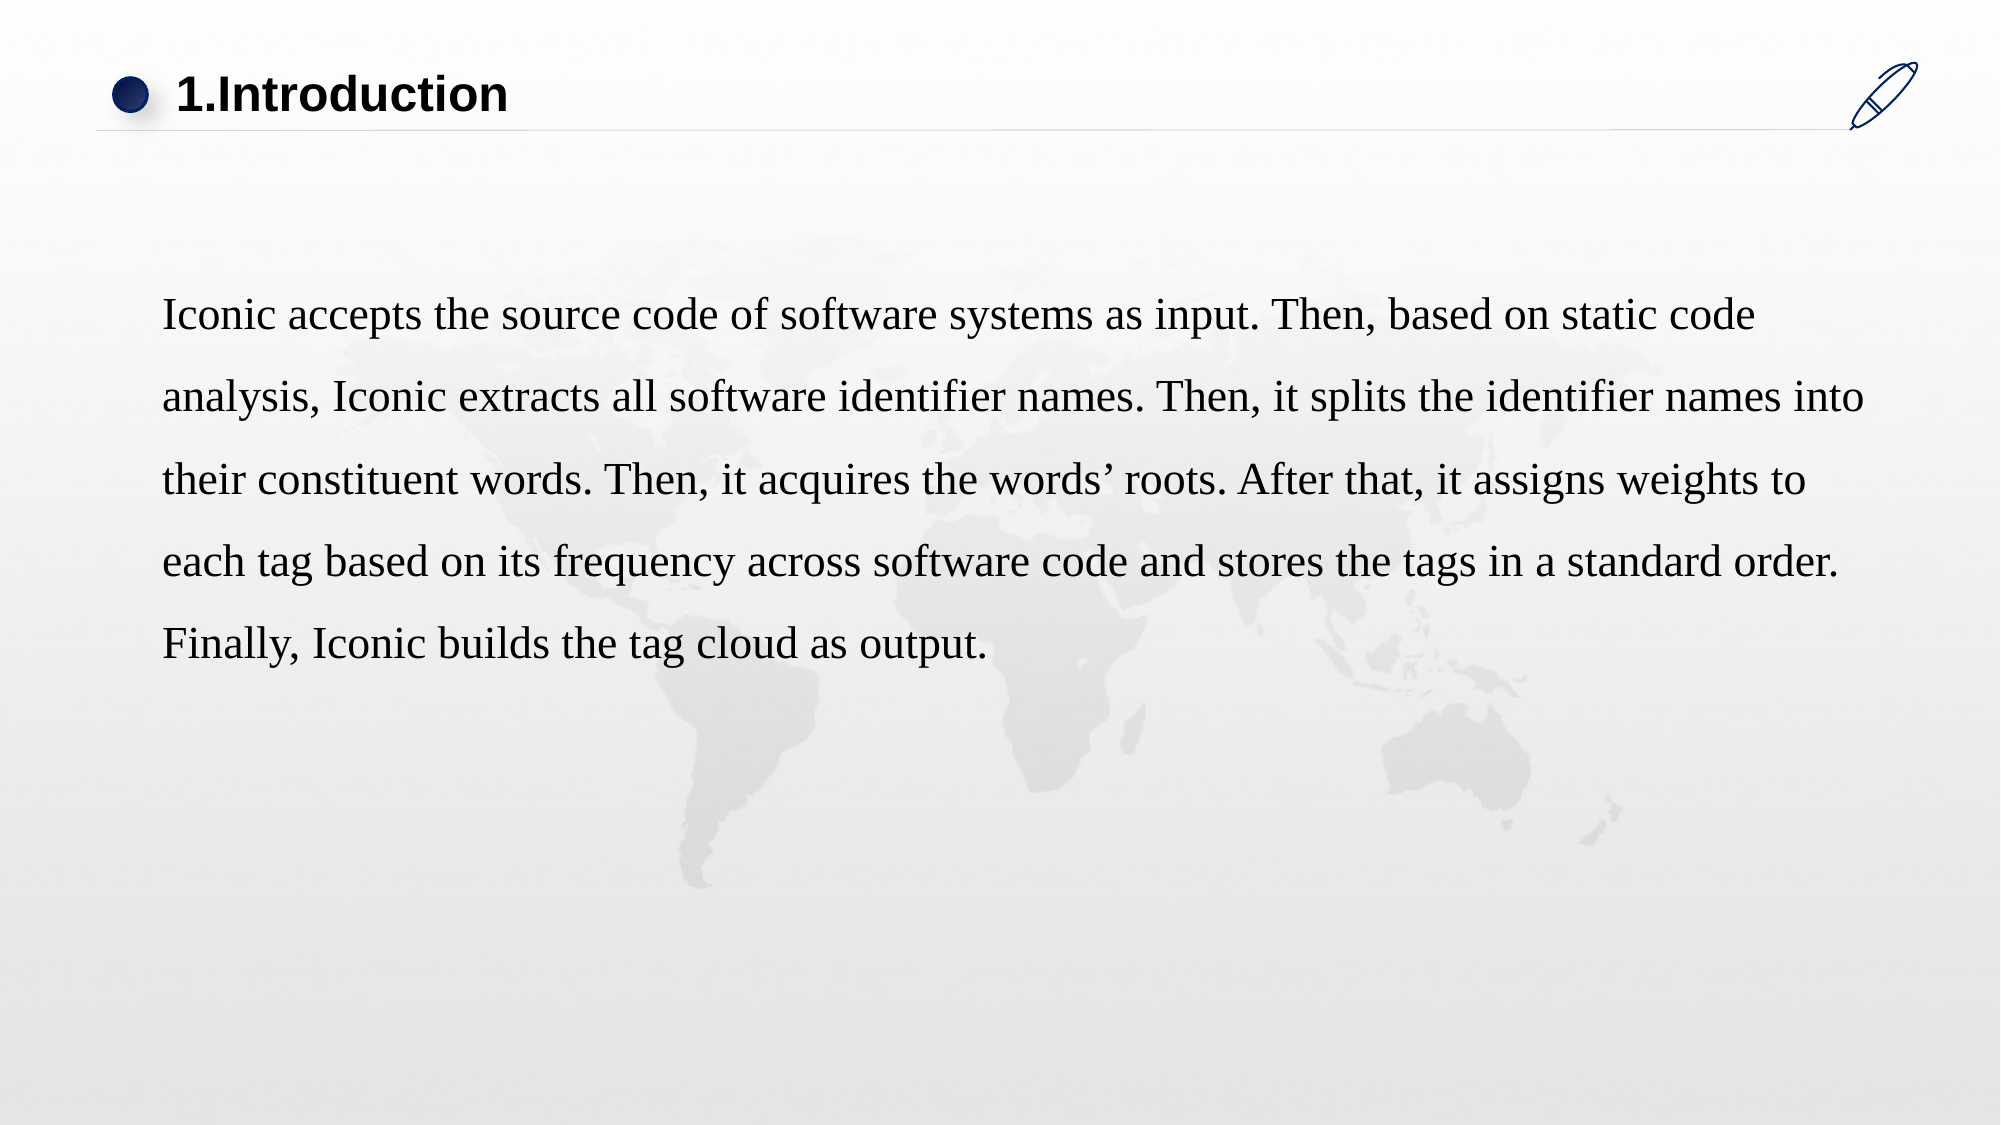

1.Introduction

Iconic accepts the source code of software systems as input. Then, based on static code analysis, Iconic extracts all software identifier names. Then, it splits the identifier names into their constituent words. Then, it acquires the words’ roots. After that, it assigns weights to each tag based on its frequency across software code and stores the tags in a standard order. Finally, Iconic builds the tag cloud as output.